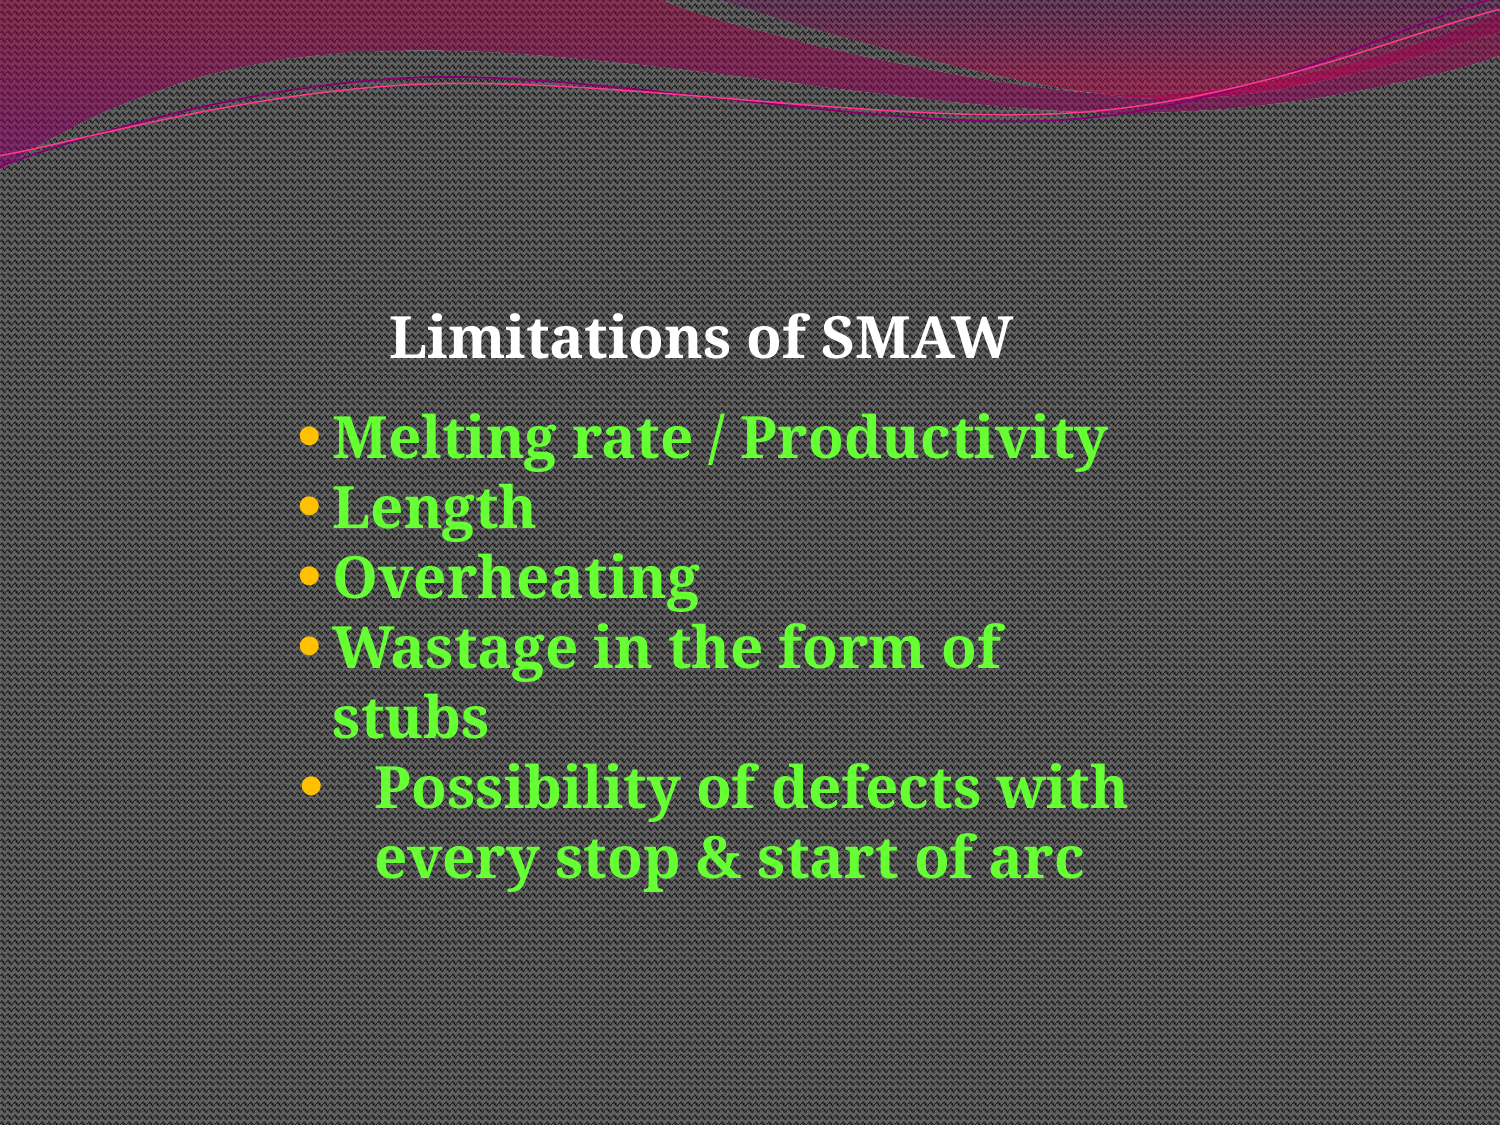

Limitations of SMAW
Melting rate / Productivity
Length
Overheating
Wastage in the form of stubs
Possibility of defects with every stop & start of arc